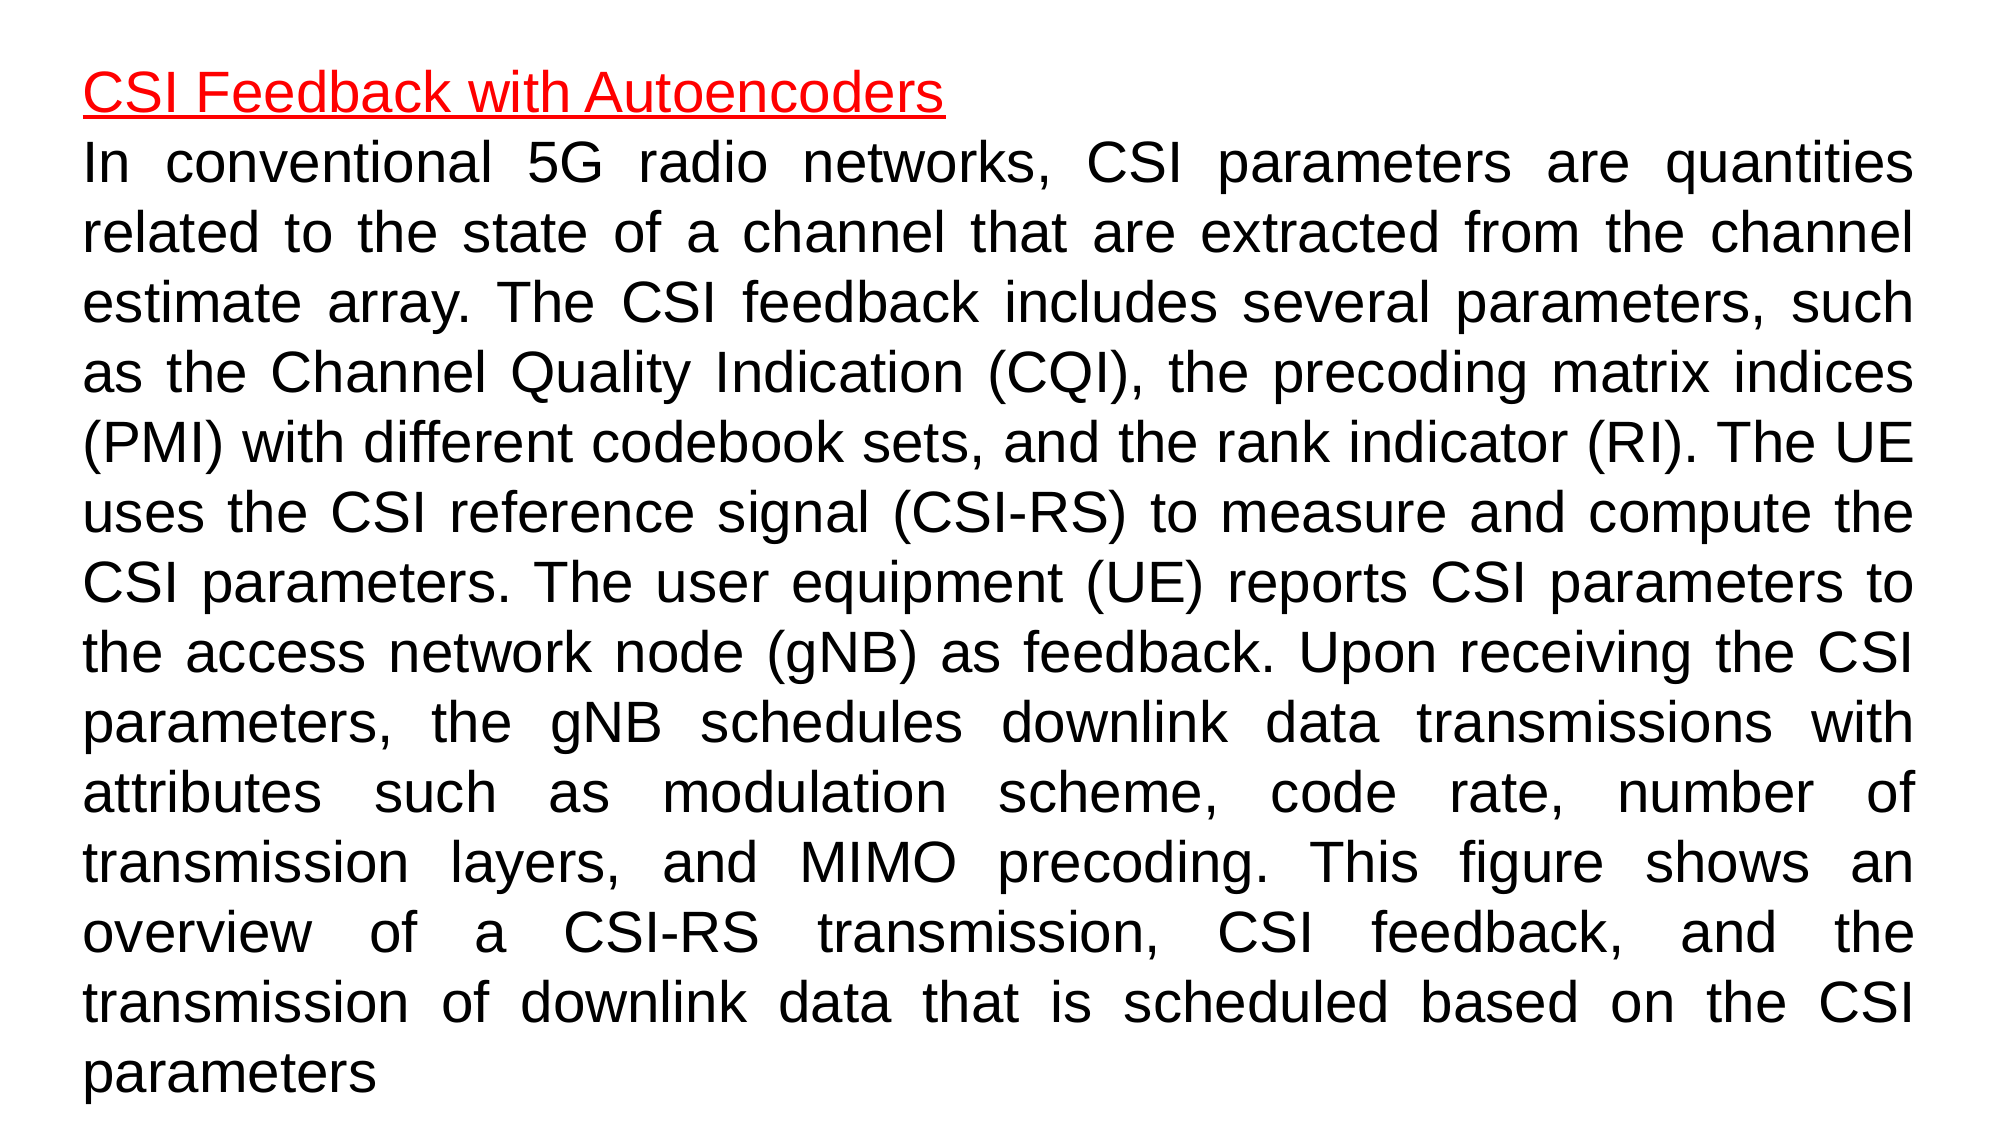

CSI Feedback with Autoencoders
In conventional 5G radio networks, CSI parameters are quantities related to the state of a channel that are extracted from the channel estimate array. The CSI feedback includes several parameters, such as the Channel Quality Indication (CQI), the precoding matrix indices (PMI) with different codebook sets, and the rank indicator (RI). The UE uses the CSI reference signal (CSI-RS) to measure and compute the CSI parameters. The user equipment (UE) reports CSI parameters to the access network node (gNB) as feedback. Upon receiving the CSI parameters, the gNB schedules downlink data transmissions with attributes such as modulation scheme, code rate, number of transmission layers, and MIMO precoding. This figure shows an overview of a CSI-RS transmission, CSI feedback, and the transmission of downlink data that is scheduled based on the CSI parameters